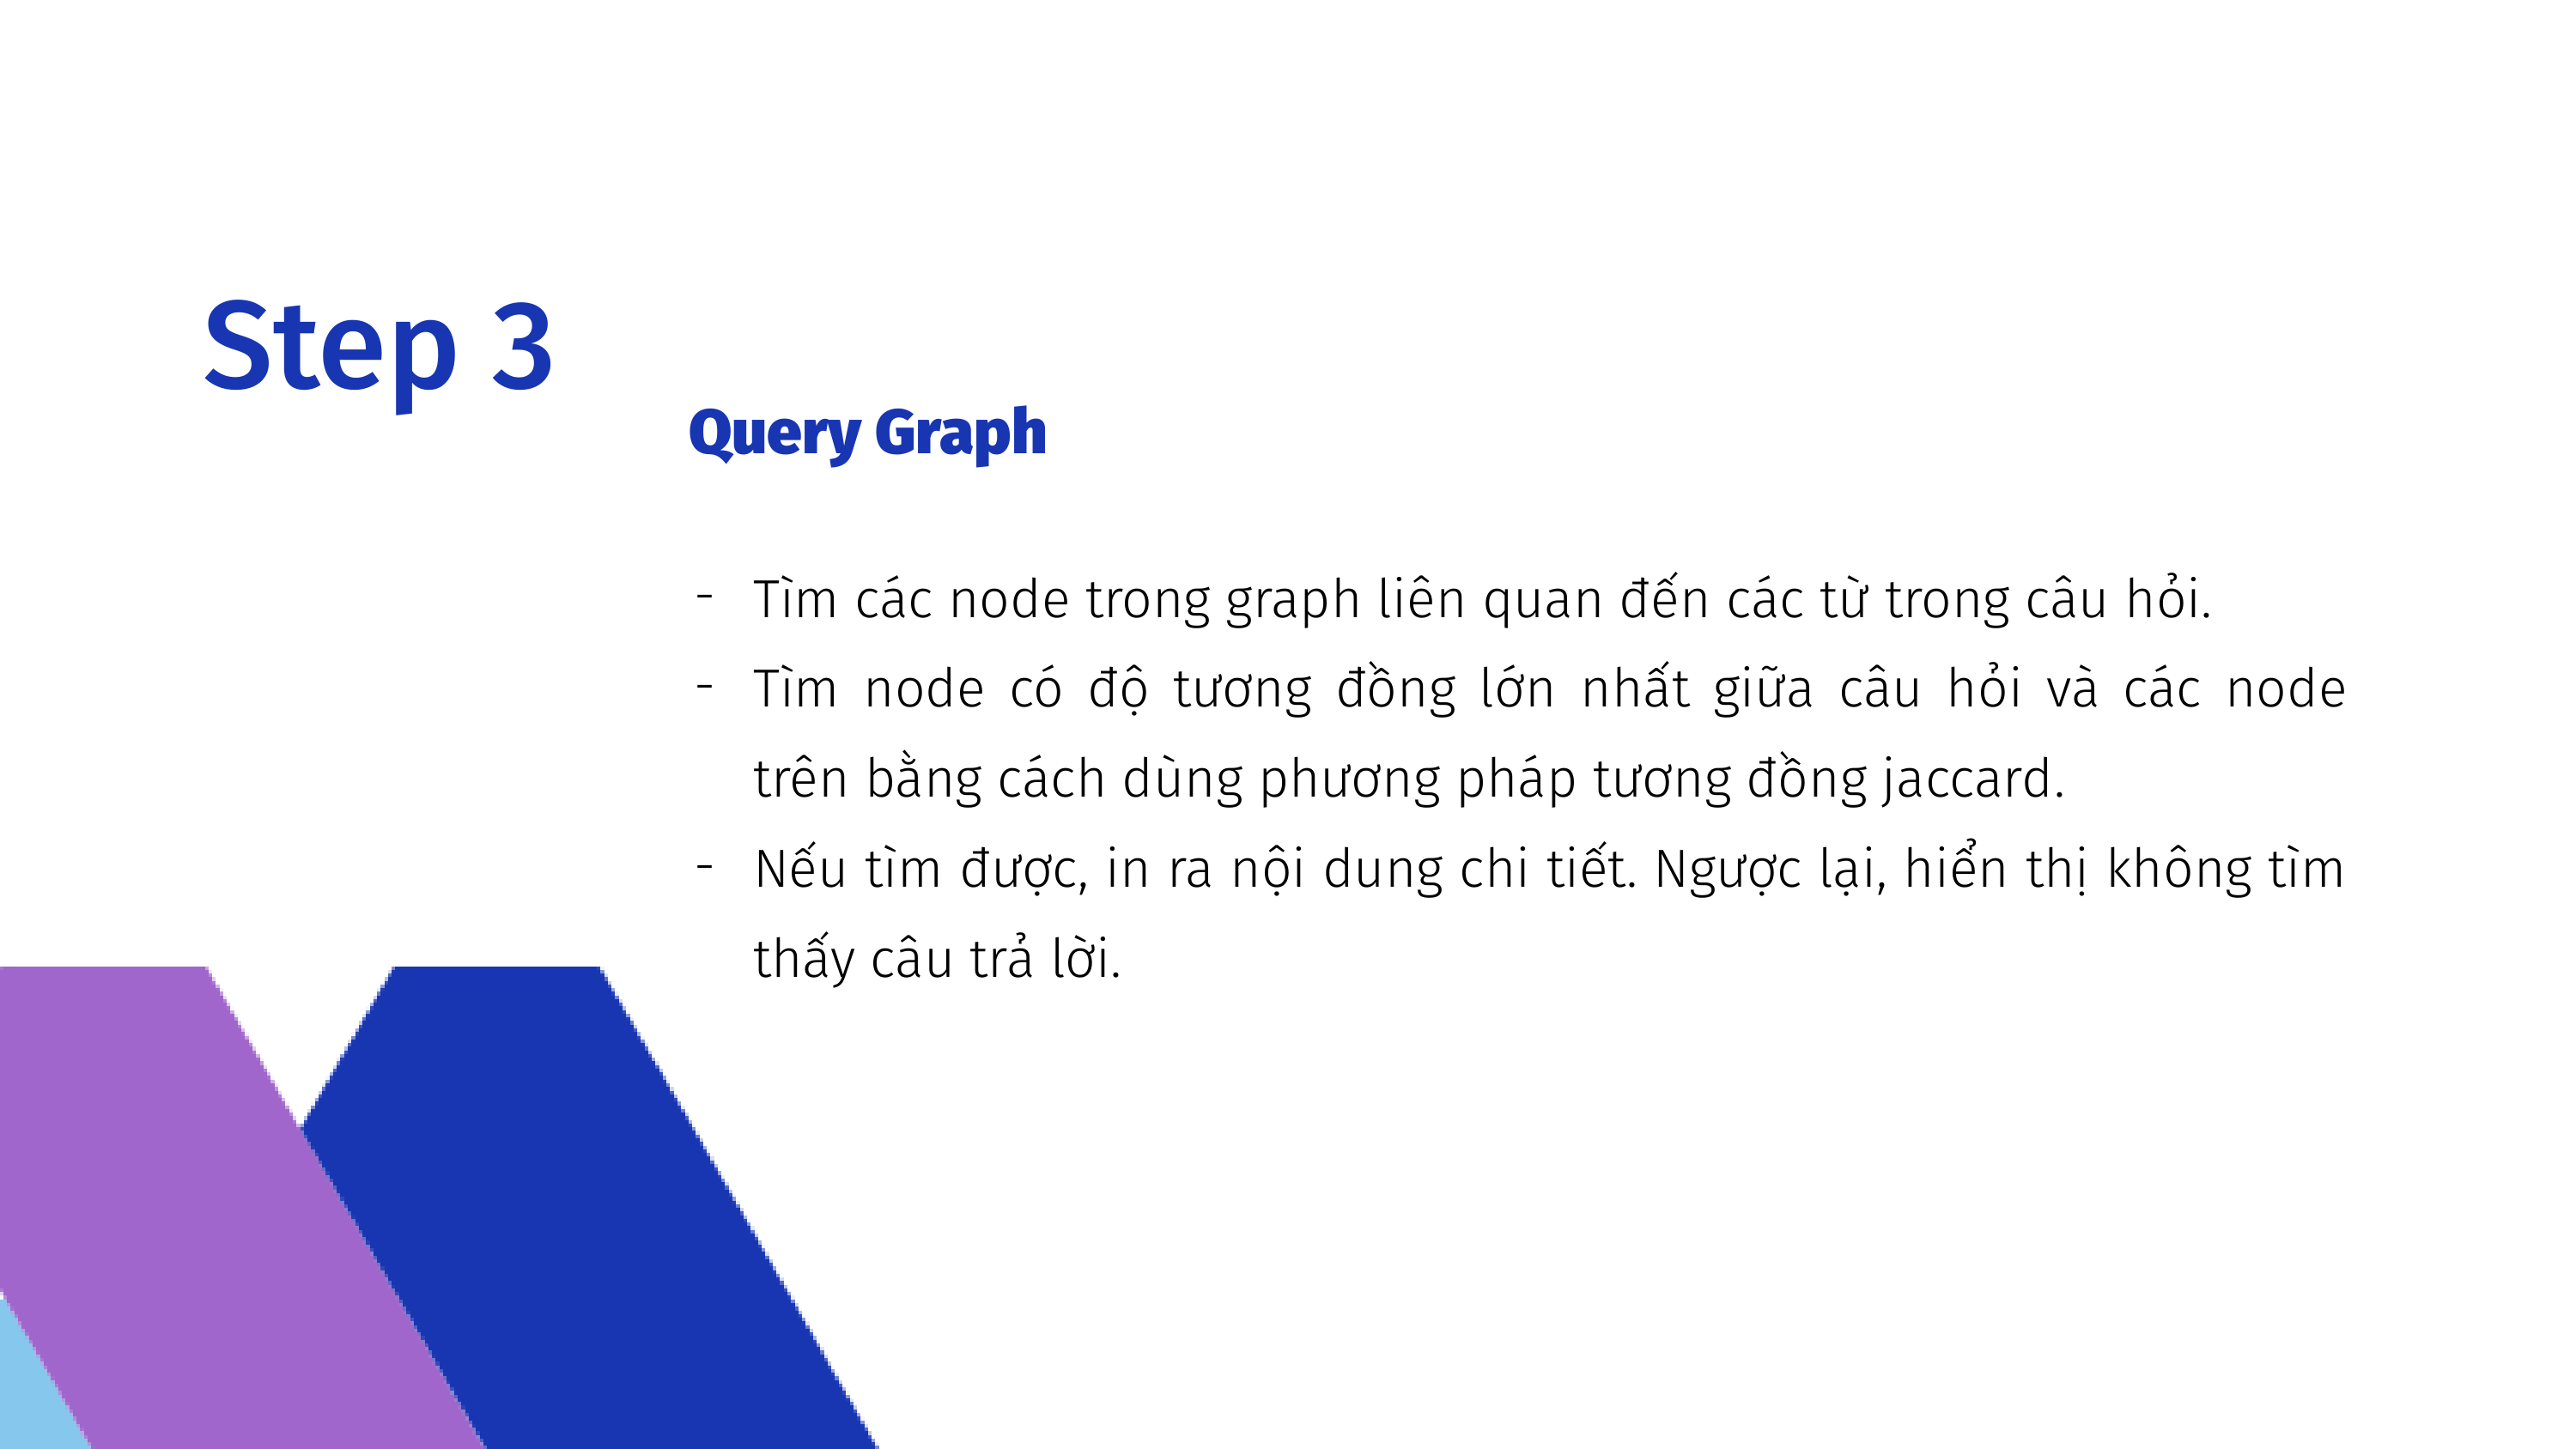

Step 3
Query Graph
Tìm các node trong graph liên quan đến các từ trong câu hỏi.
Tìm node có độ tương đồng lớn nhất giữa câu hỏi và các node trên bằng cách dùng phương pháp tương đồng jaccard.
Nếu tìm được, in ra nội dung chi tiết. Ngược lại, hiển thị không tìm thấy câu trả lời.